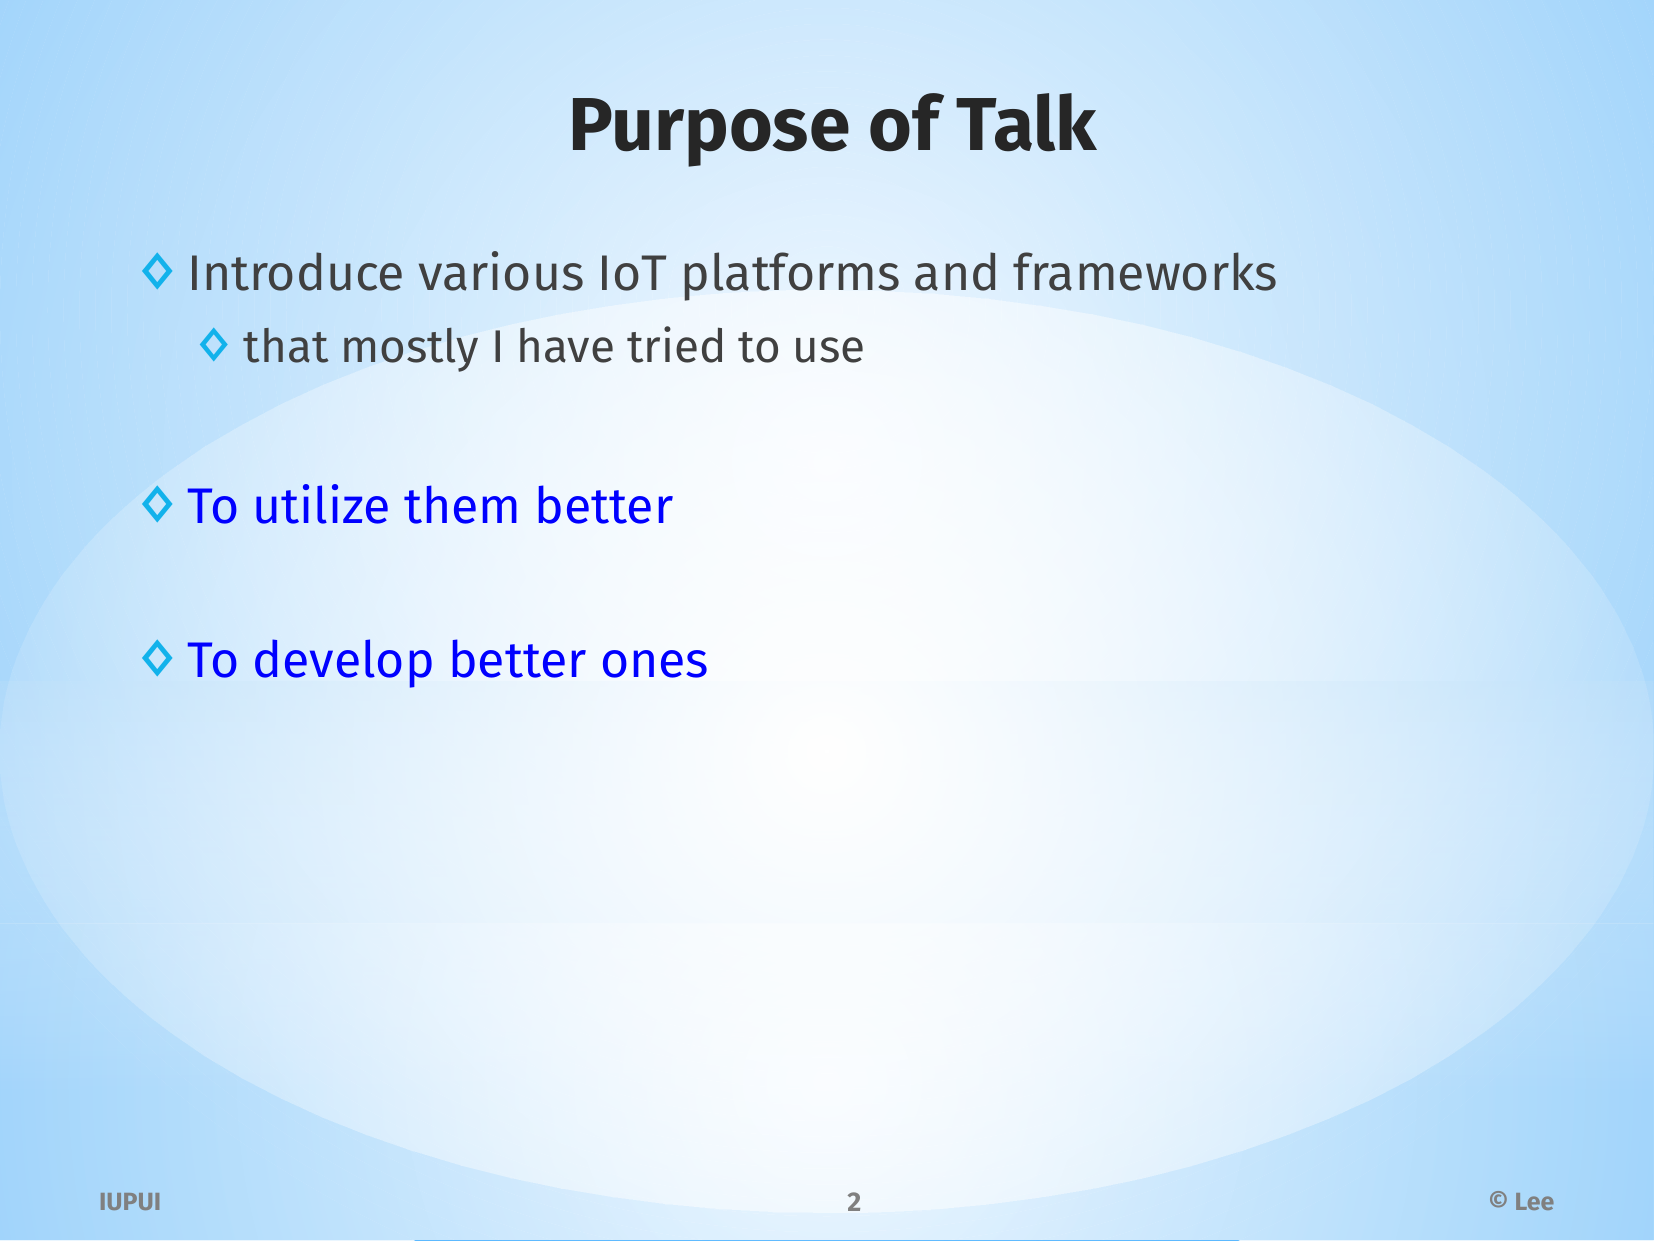

# Purpose of Talk
Introduce various IoT platforms and frameworks
that mostly I have tried to use

To utilize them better

To develop better ones

IUPUI
2
© Lee